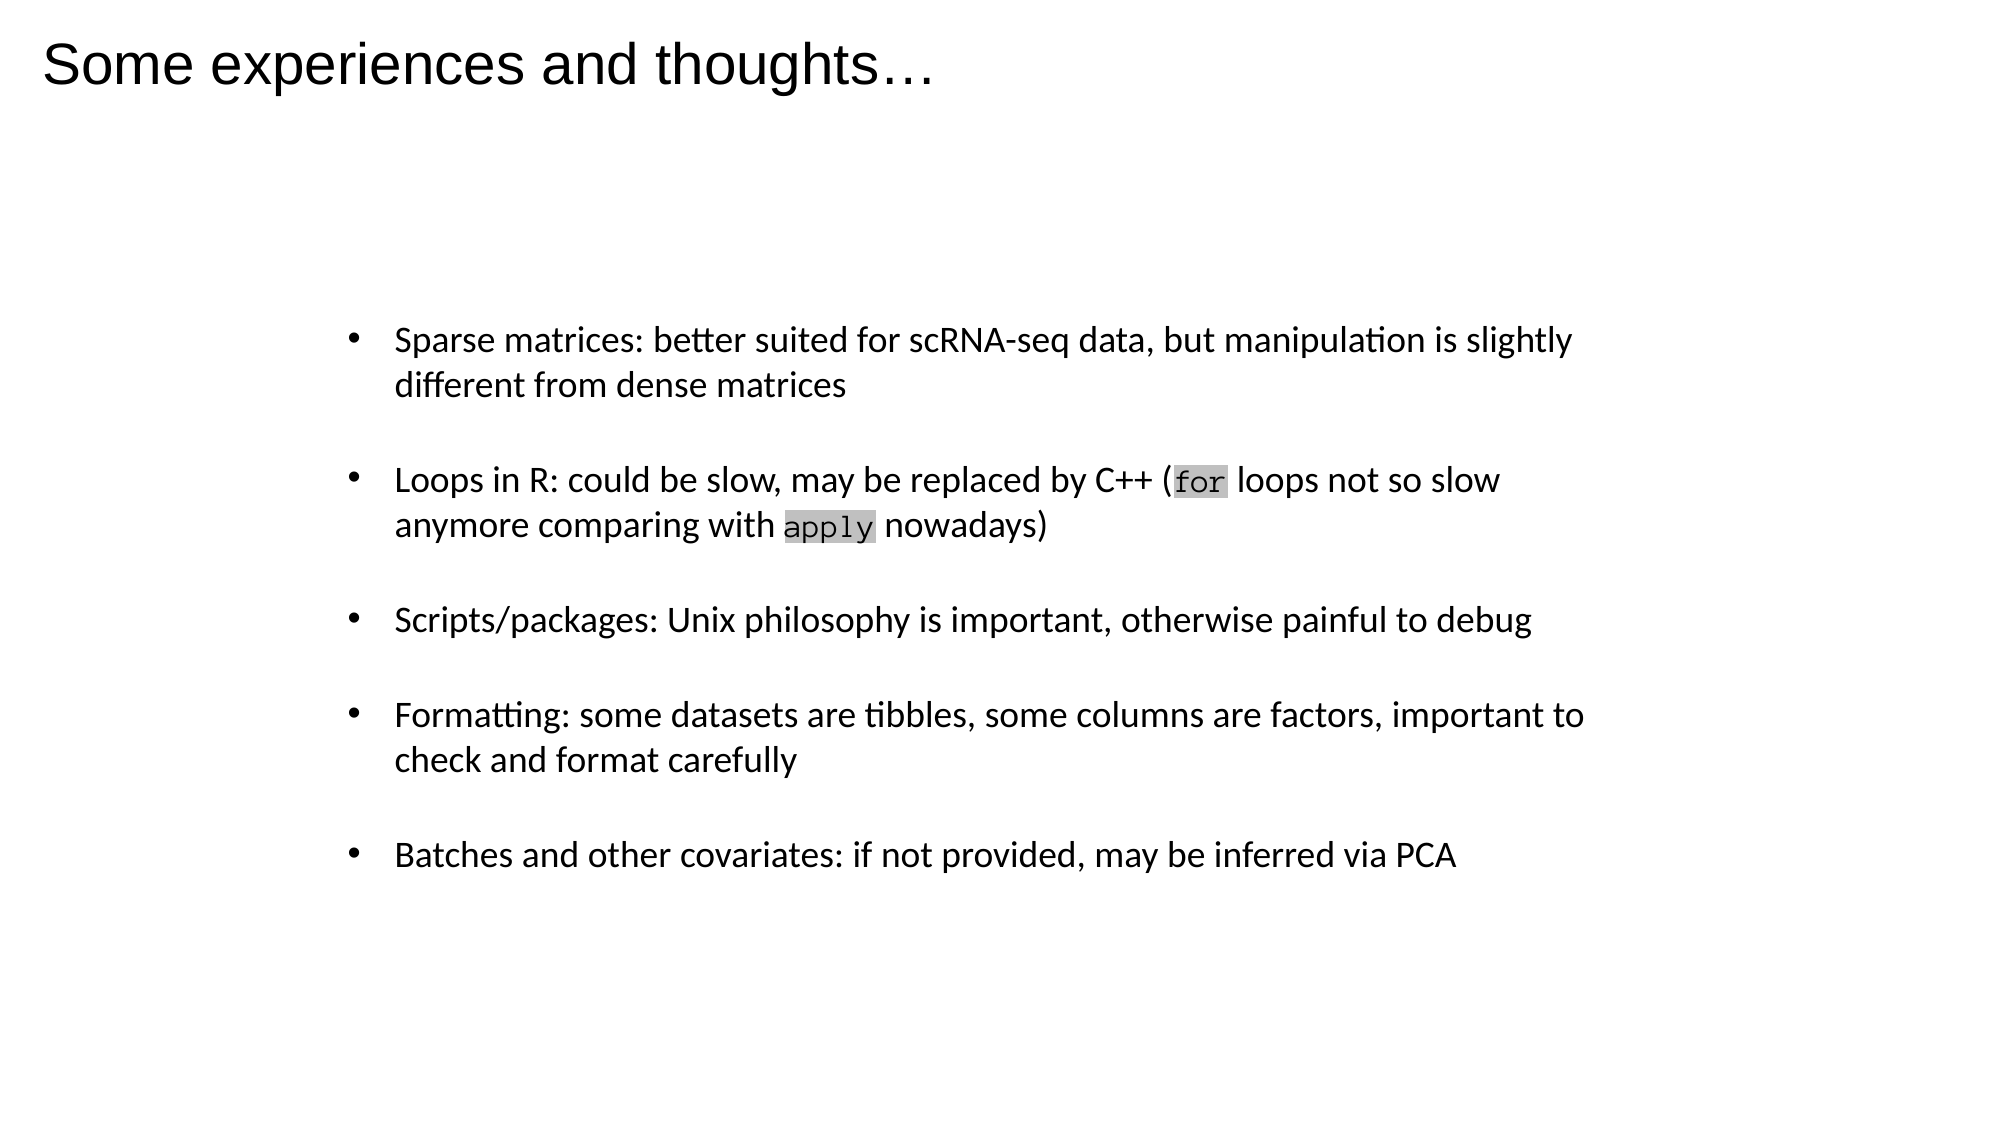

Some experiences and thoughts…
Sparse matrices: better suited for scRNA-seq data, but manipulation is slightly different from dense matrices
Loops in R: could be slow, may be replaced by C++ (for loops not so slow anymore comparing with apply nowadays)
Scripts/packages: Unix philosophy is important, otherwise painful to debug
Formatting: some datasets are tibbles, some columns are factors, important to check and format carefully
Batches and other covariates: if not provided, may be inferred via PCA